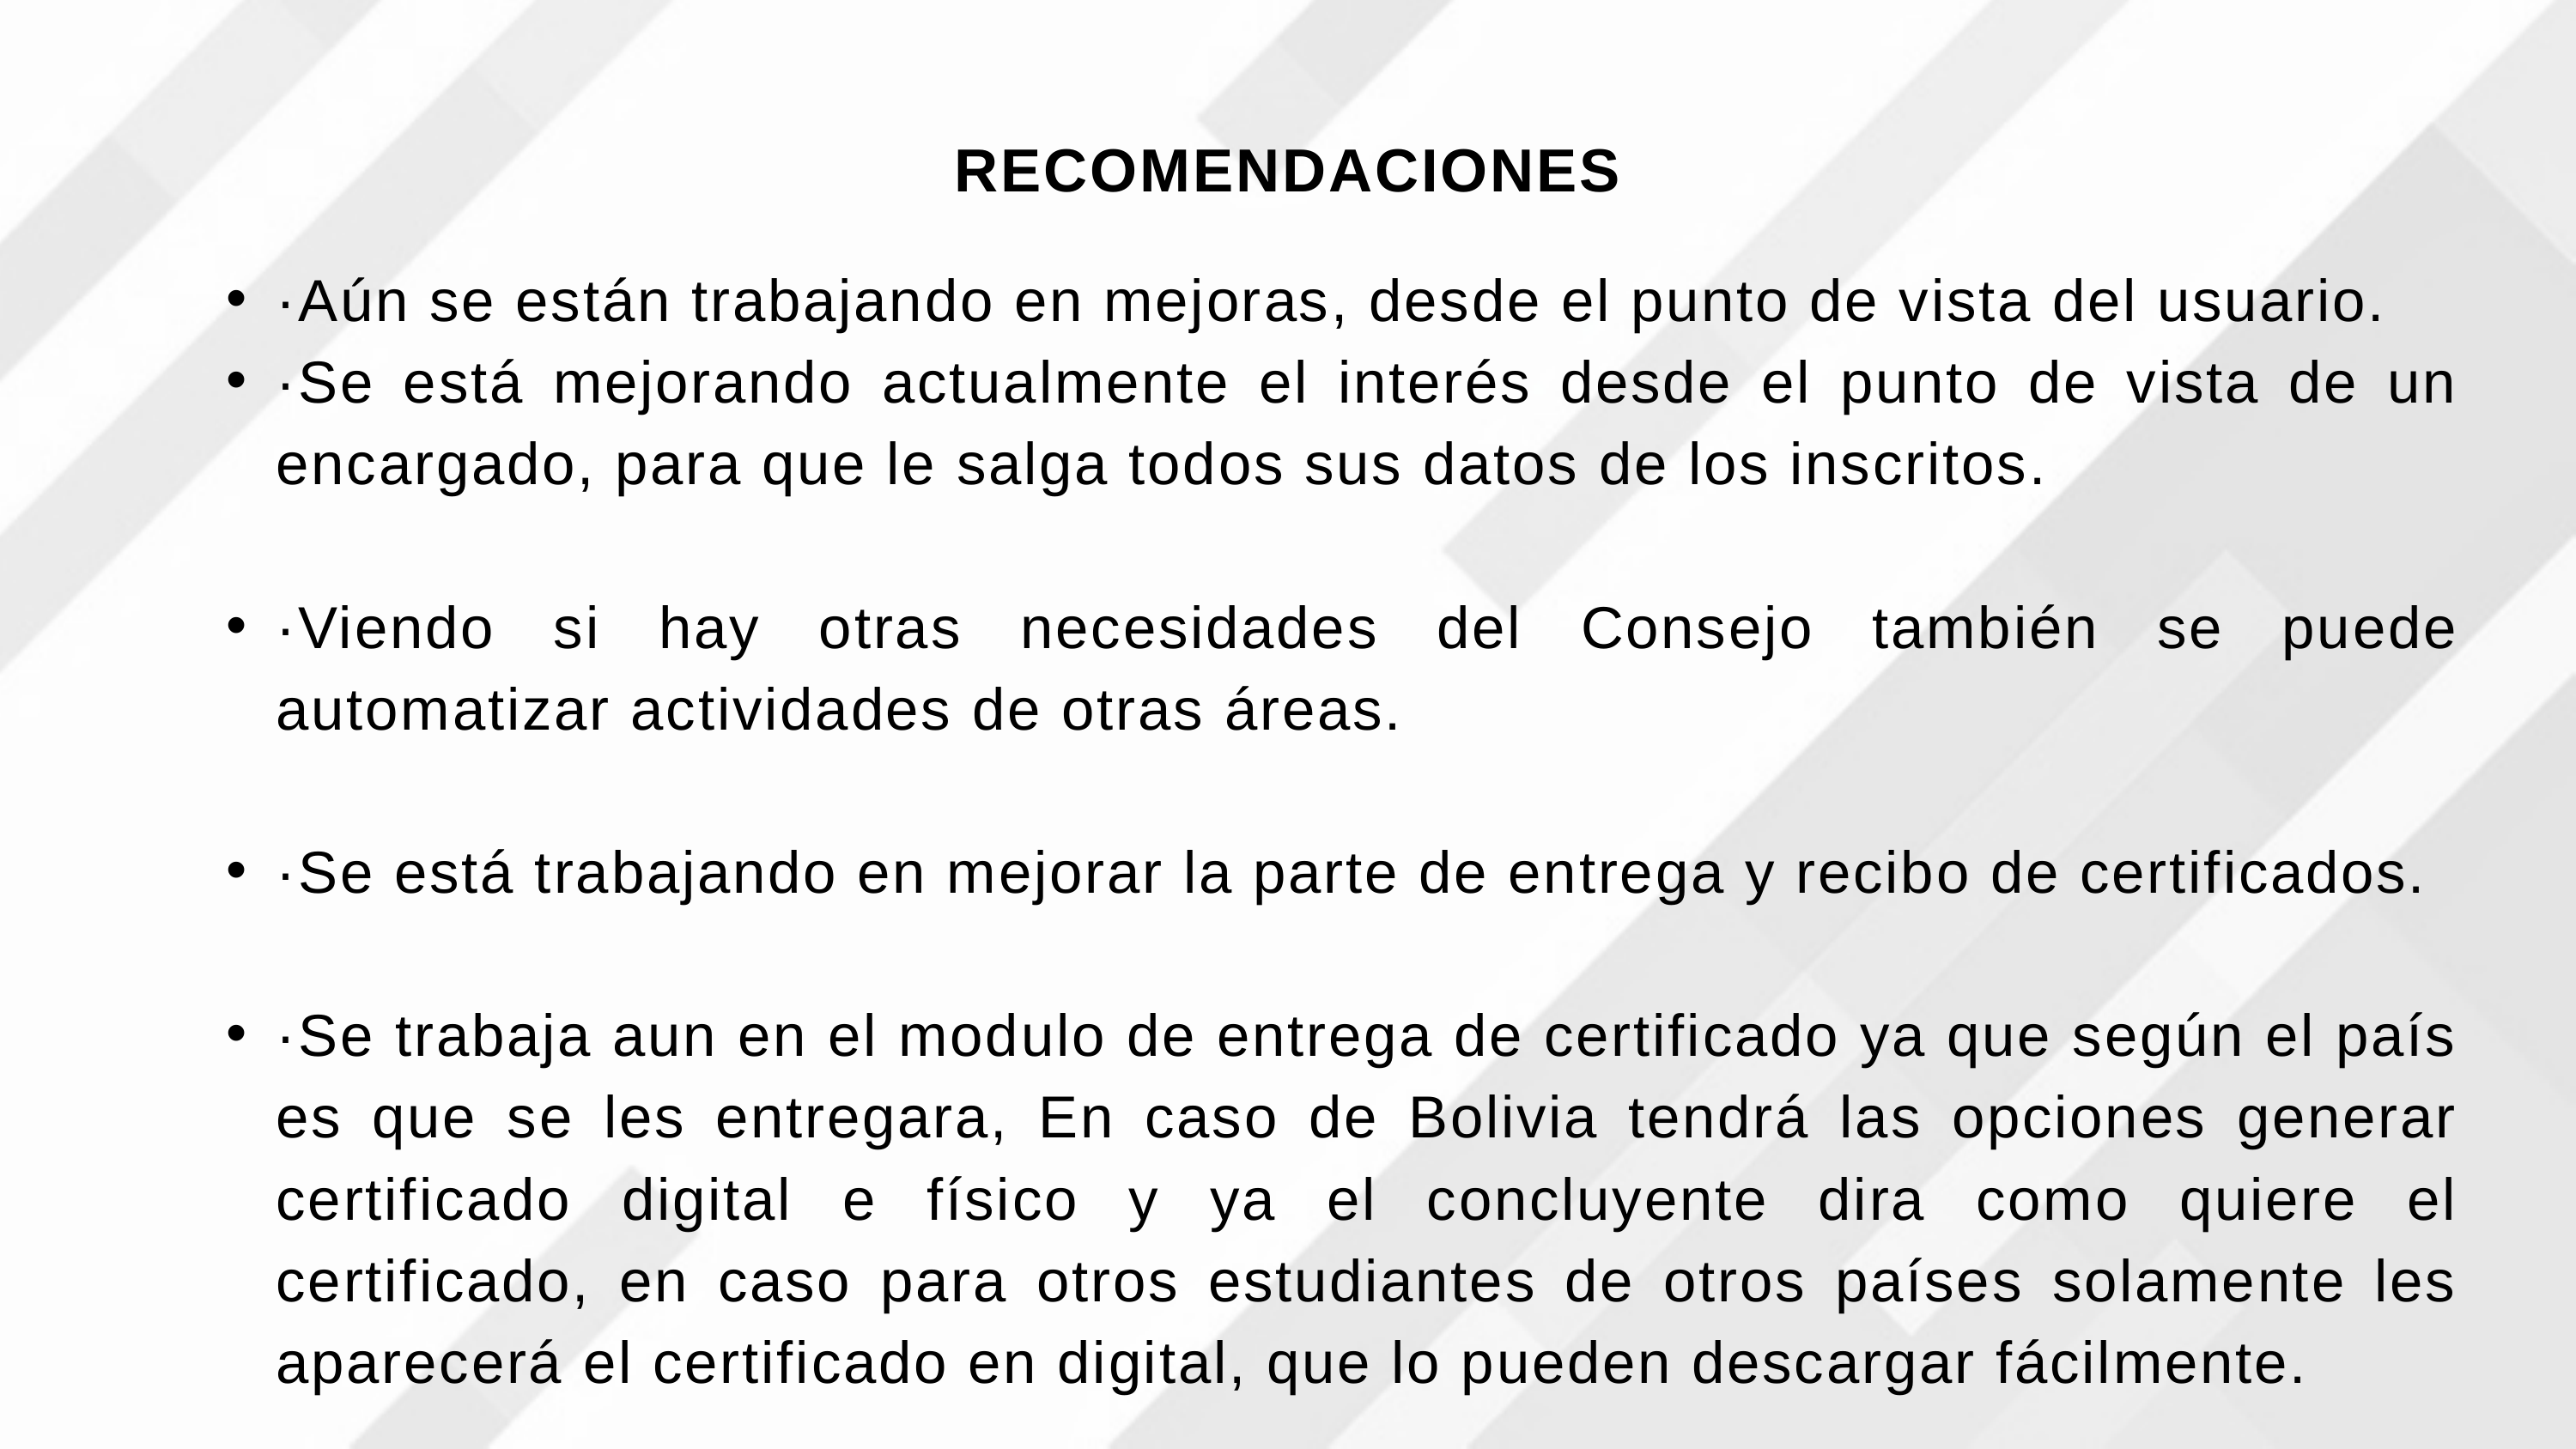

RECOMENDACIONES
·Aún se están trabajando en mejoras, desde el punto de vista del usuario.
·Se está mejorando actualmente el interés desde el punto de vista de un encargado, para que le salga todos sus datos de los inscritos.

·Viendo si hay otras necesidades del Consejo también se puede automatizar actividades de otras áreas.

·Se está trabajando en mejorar la parte de entrega y recibo de certificados.

·Se trabaja aun en el modulo de entrega de certificado ya que según el país es que se les entregara, En caso de Bolivia tendrá las opciones generar certificado digital e físico y ya el concluyente dira como quiere el certificado, en caso para otros estudiantes de otros países solamente les aparecerá el certificado en digital, que lo pueden descargar fácilmente.